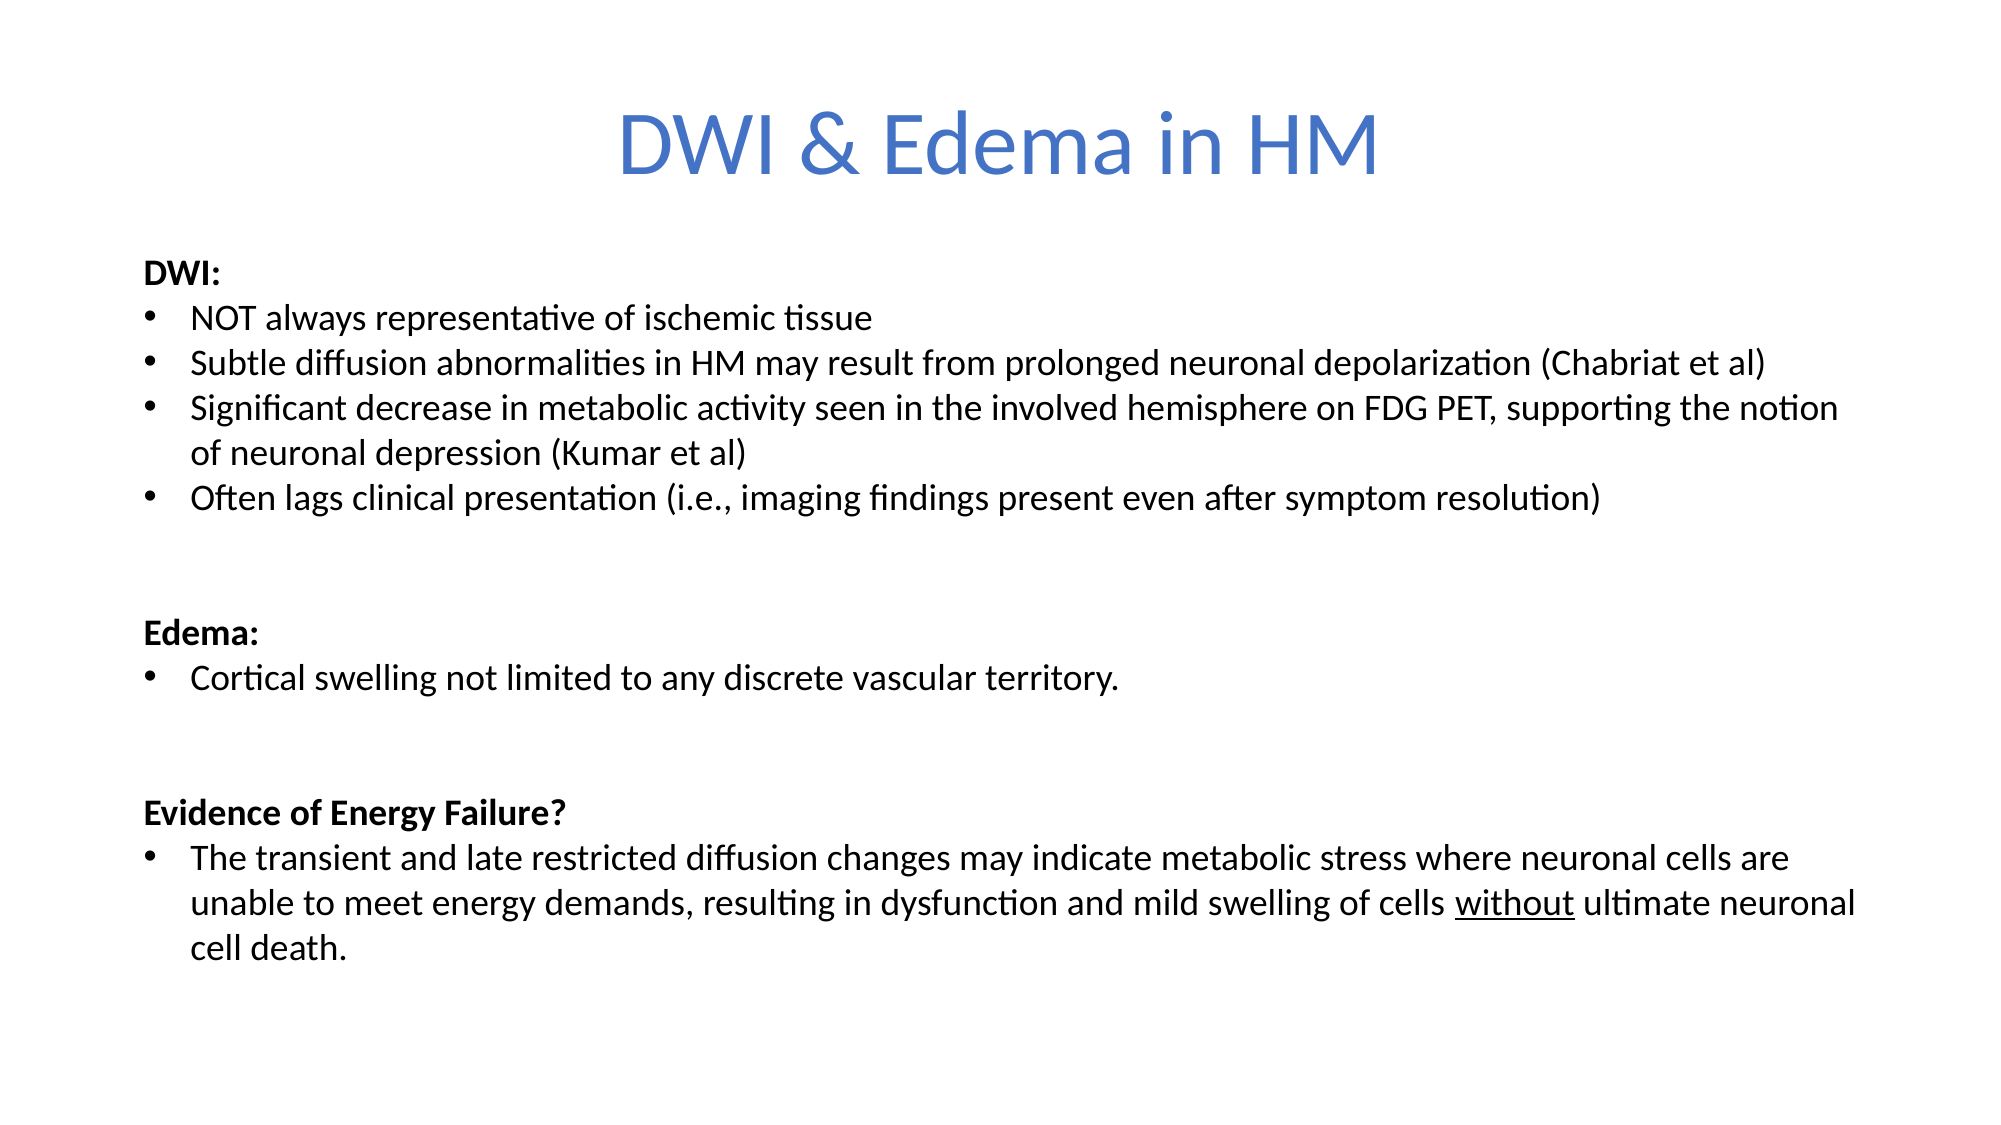

# DWI & Edema in HM
DWI:
NOT always representative of ischemic tissue
Subtle diffusion abnormalities in HM may result from prolonged neuronal depolarization (Chabriat et al)
Significant decrease in metabolic activity seen in the involved hemisphere on FDG PET, supporting the notion of neuronal depression (Kumar et al)
Often lags clinical presentation (i.e., imaging findings present even after symptom resolution)

Edema:
Cortical swelling not limited to any discrete vascular territory.

Evidence of Energy Failure?
The transient and late restricted diffusion changes may indicate metabolic stress where neuronal cells are unable to meet energy demands, resulting in dysfunction and mild swelling of cells without ultimate neuronal cell death.